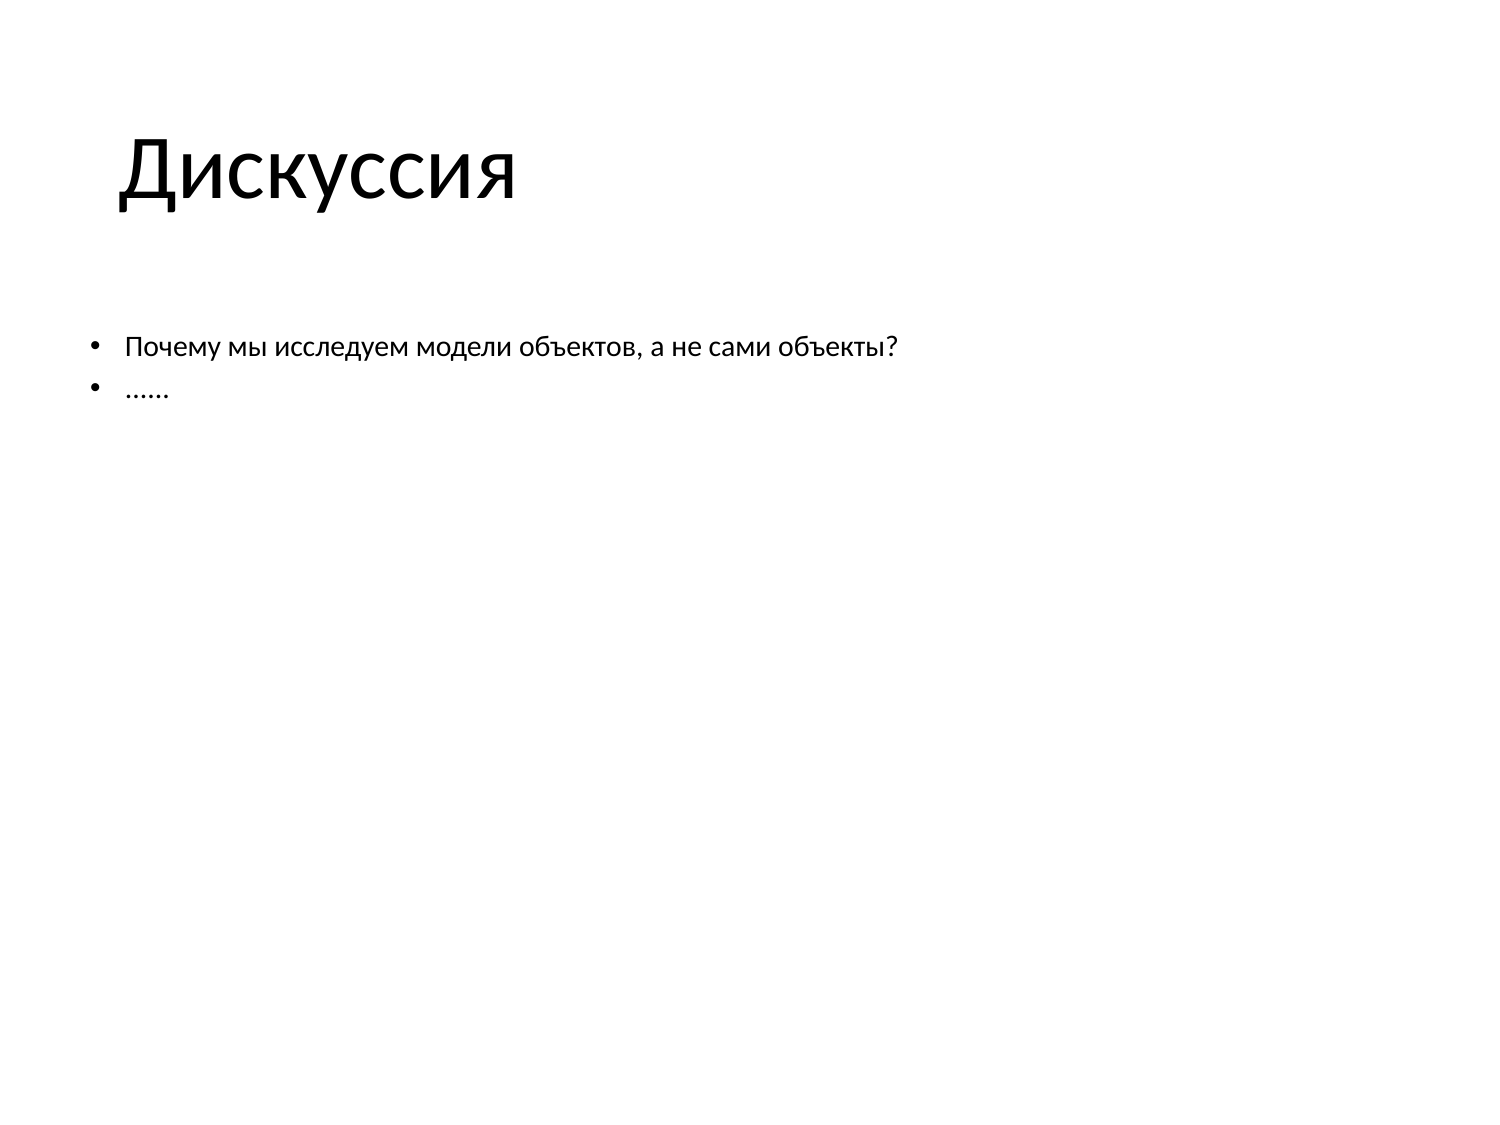

# Дискуссия
Почему мы исследуем модели объектов, а не сами объекты?
......
5